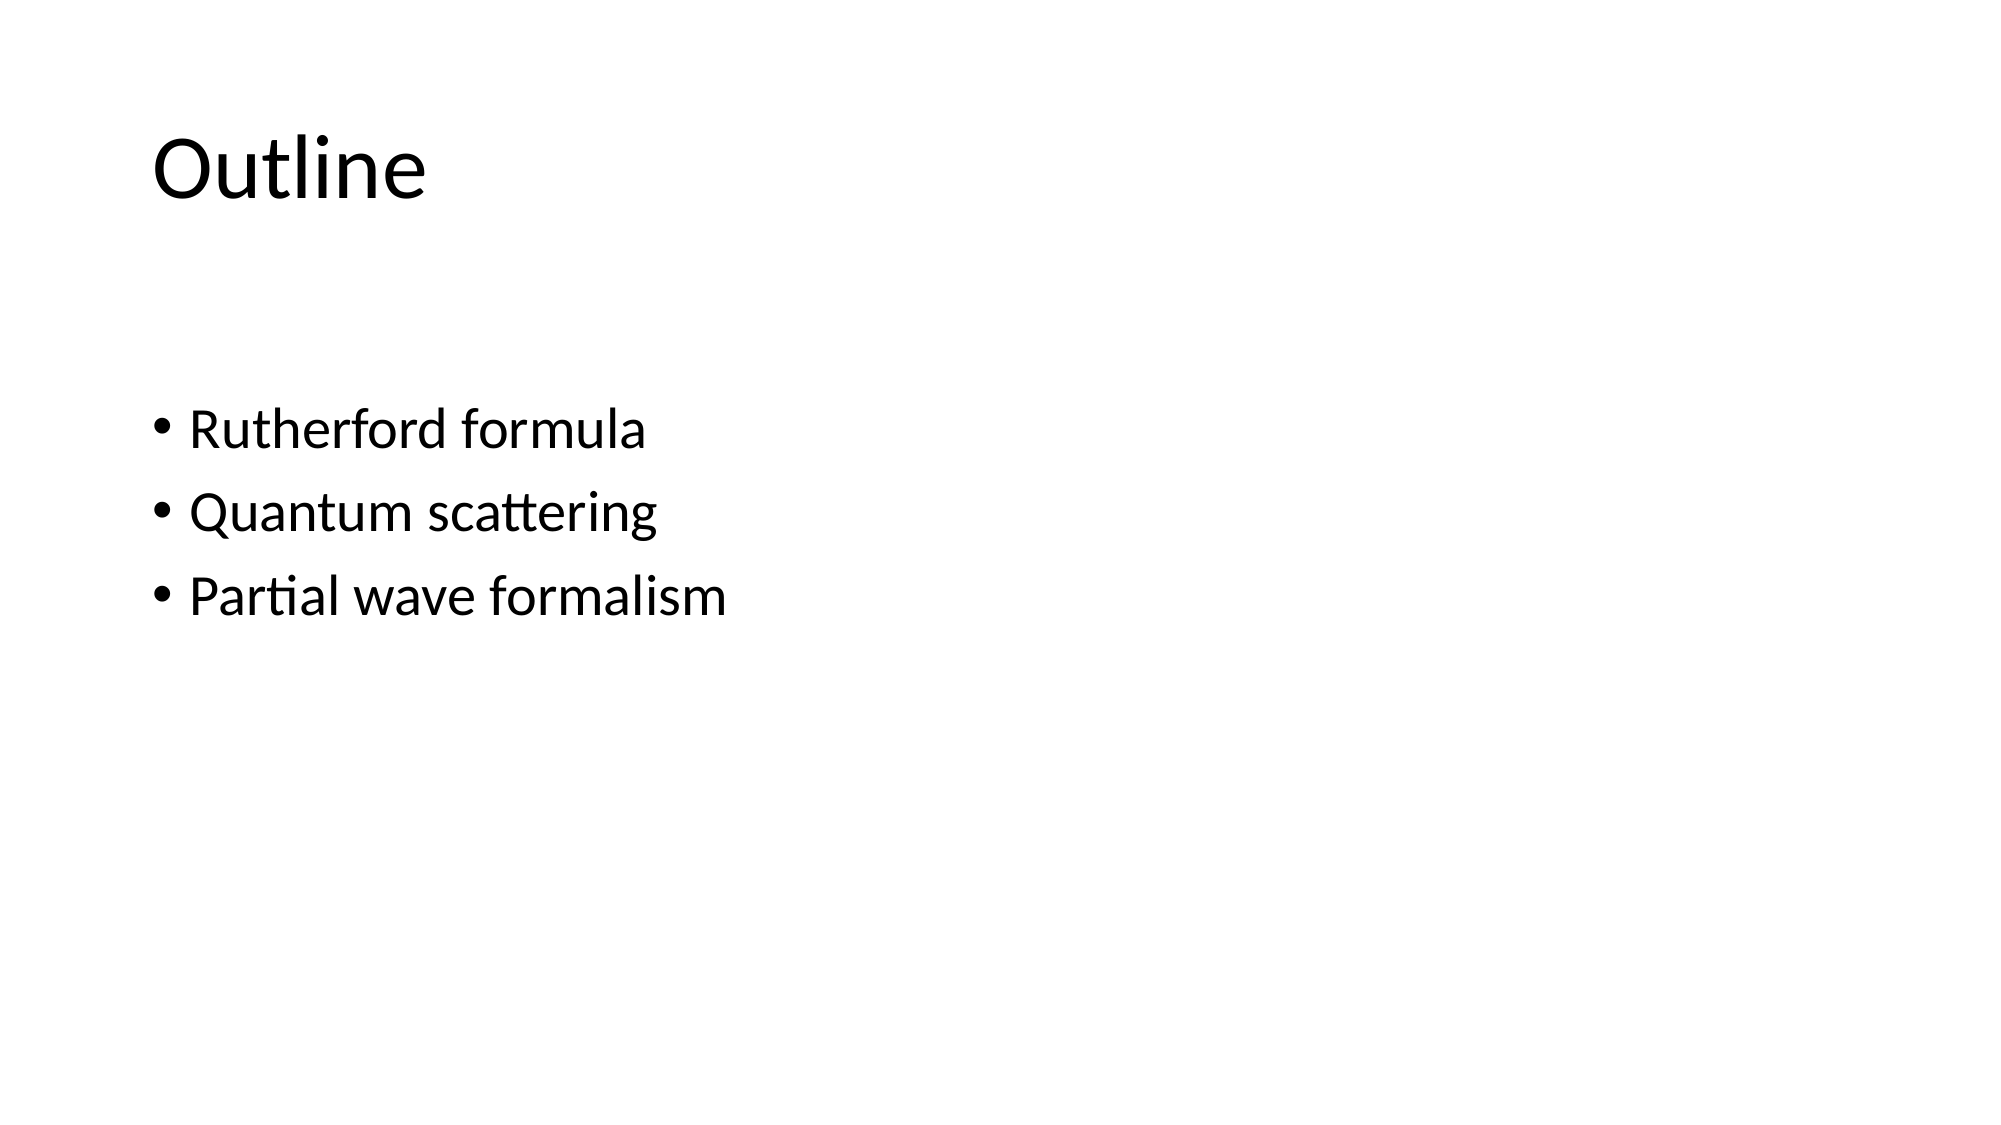

# Outline

Rutherford formula
Quantum scattering
Partial wave formalism